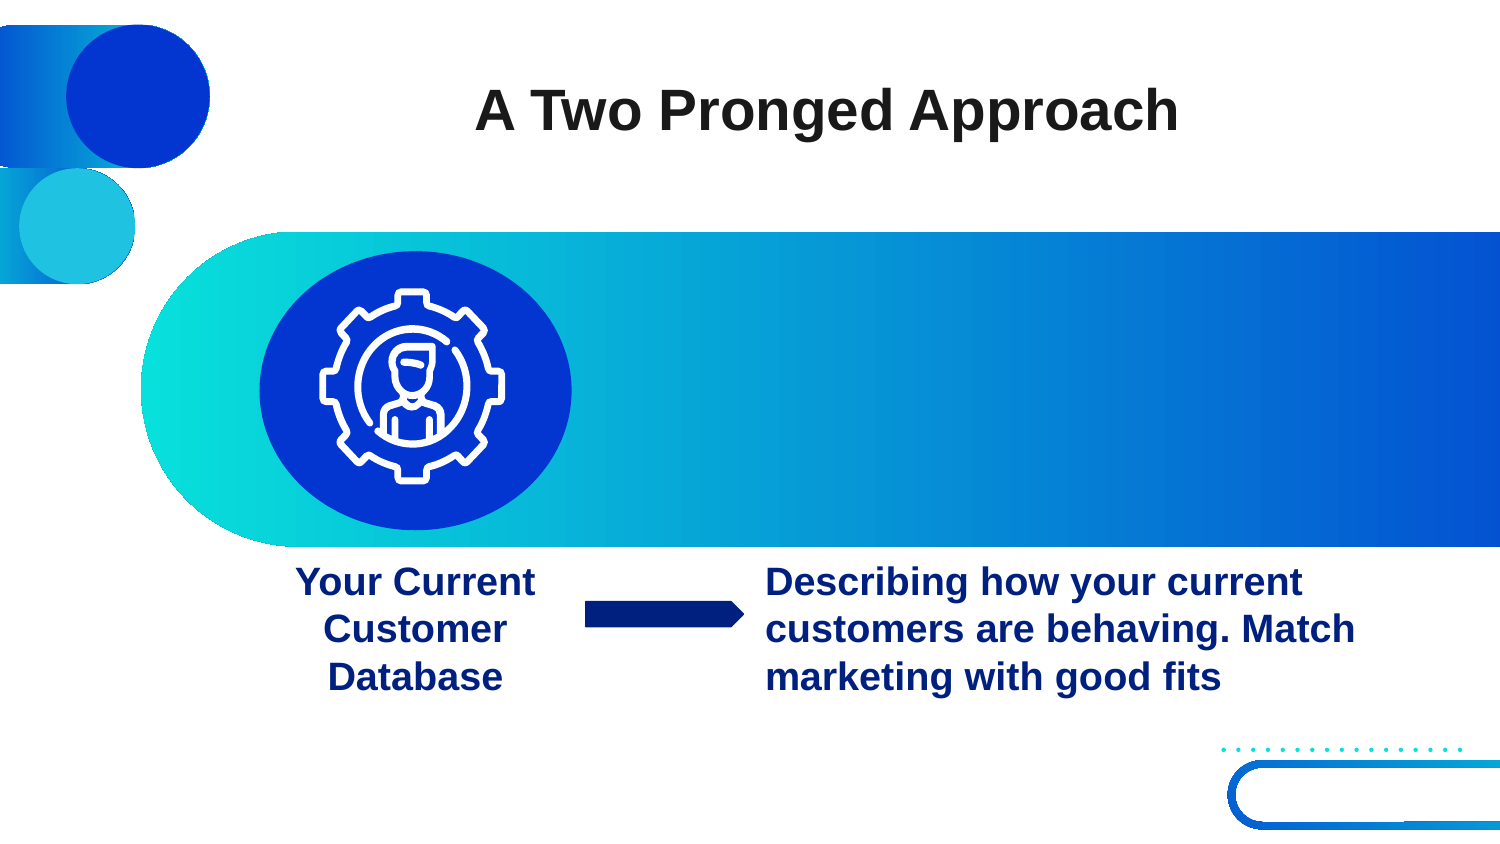

# A Two Pronged Approach

Describing how your current customers are behaving. Match marketing with good fits
Your Current Customer Database